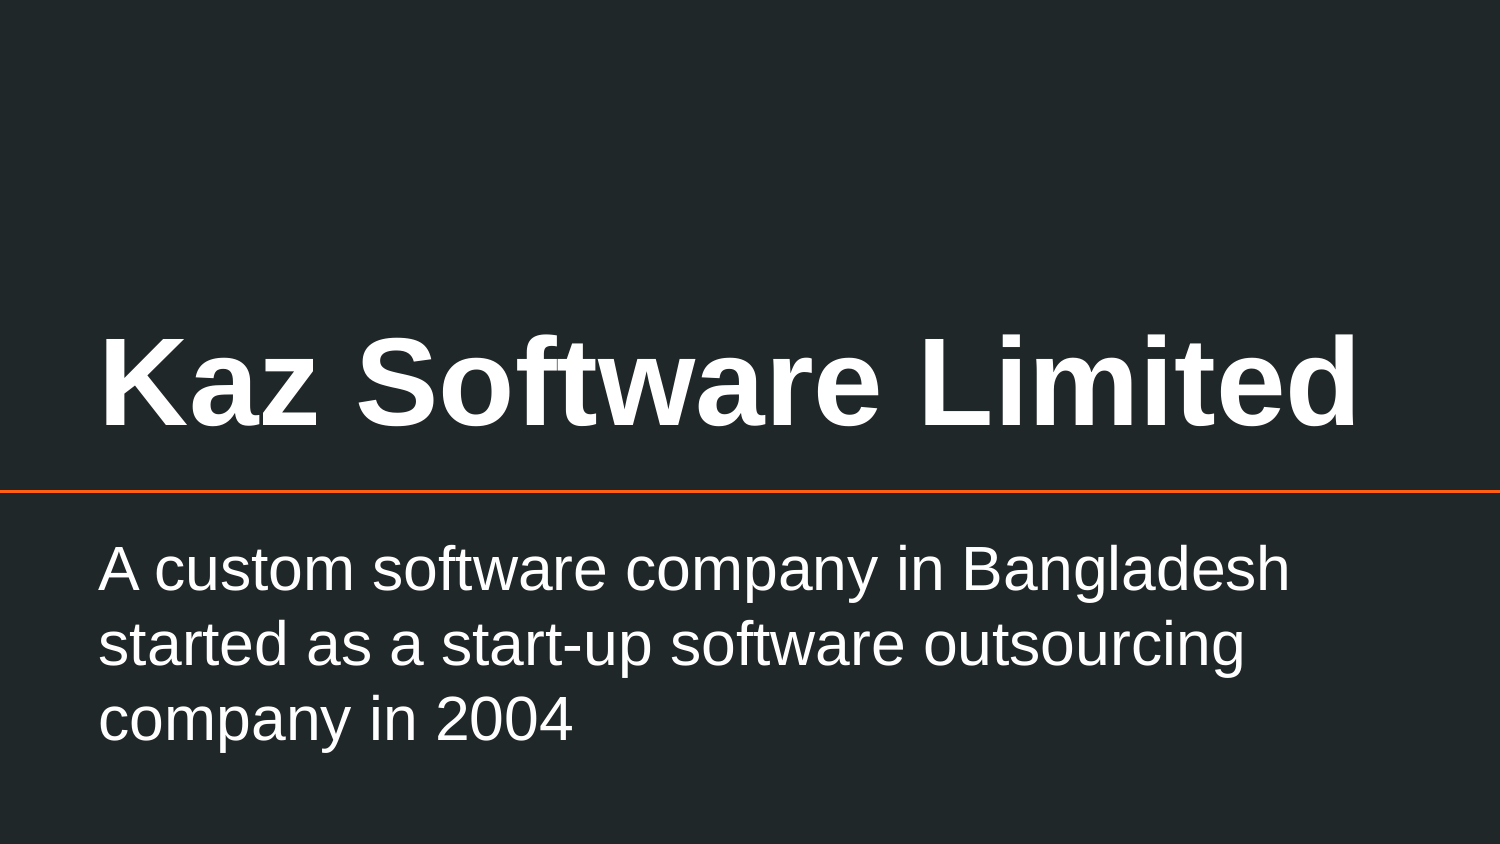

# Kaz Software Limited
A custom software company in Bangladesh started as a start-up software outsourcing company in 2004